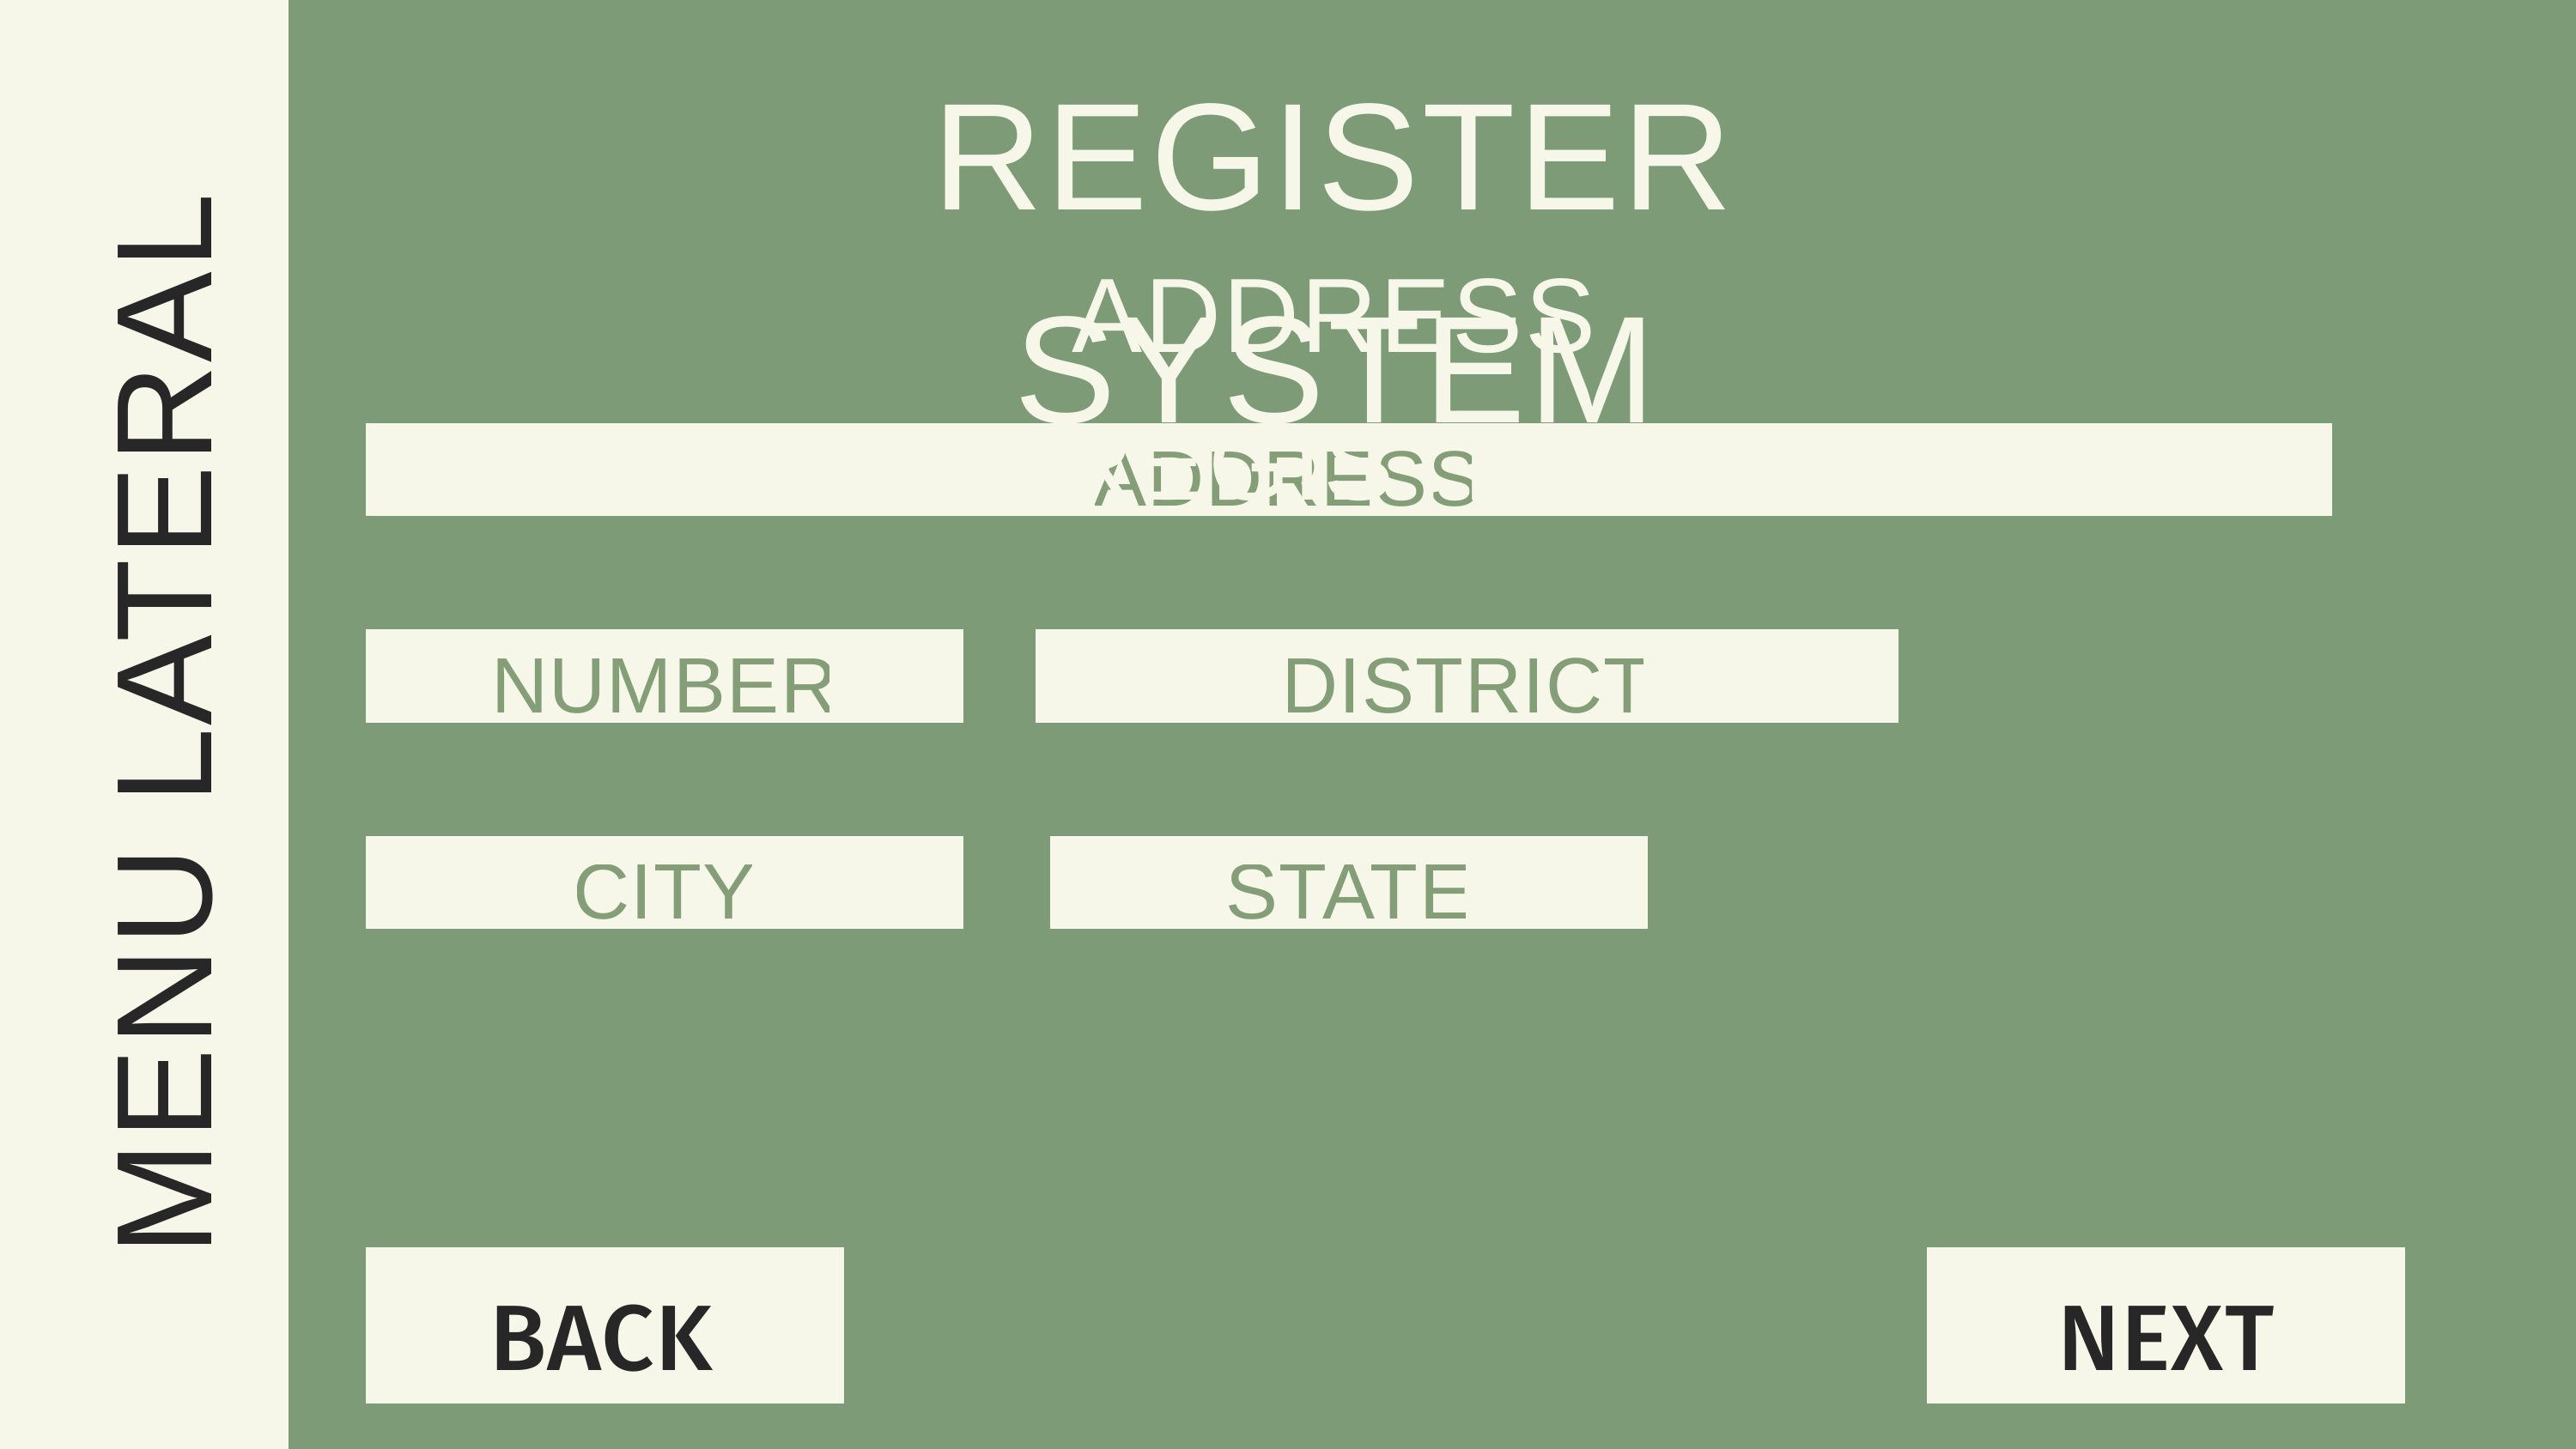

MENU LATERAL

MENU LATERAL
REGISTER SYSTEM
ADDRESS REGISTER

ADDRESS

NUMBER

DISTRICT

CITY

STATE

BACK

NEXT